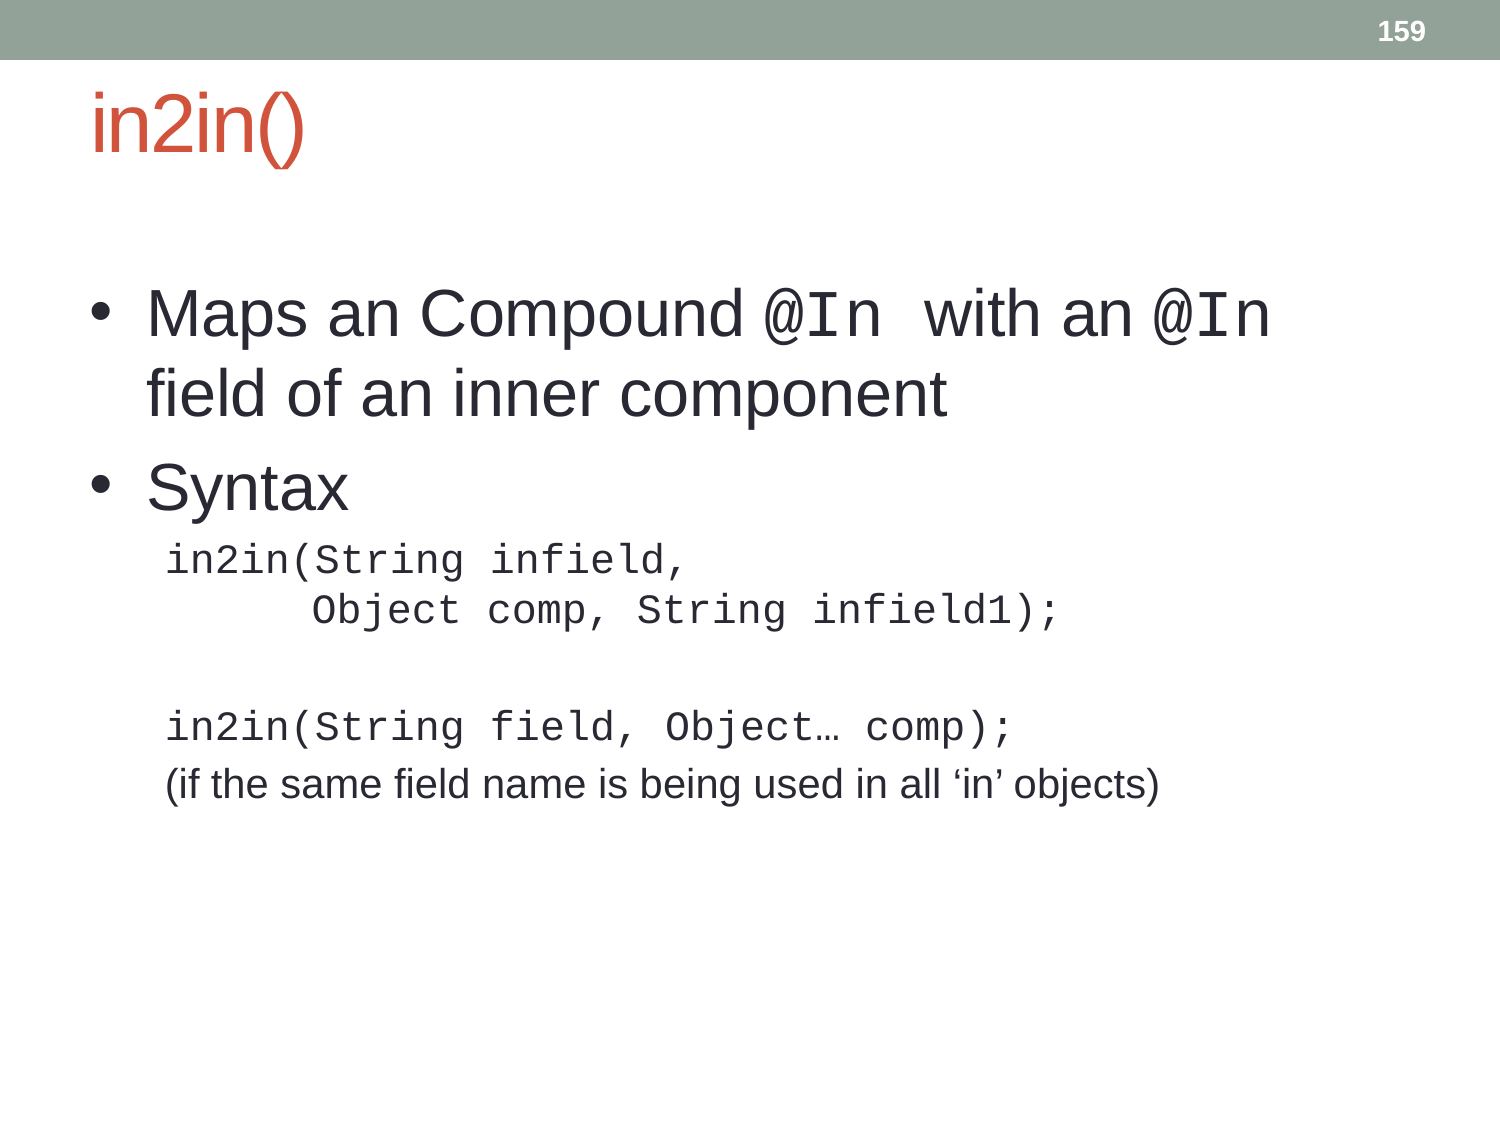

159
# in2in()
Maps an Compound @In with an @In field of an inner component
Syntax
in2in(String infield,
    Object comp, String infield1);

in2in(String field, Object… comp);
(if the same field name is being used in all ‘in’ objects)